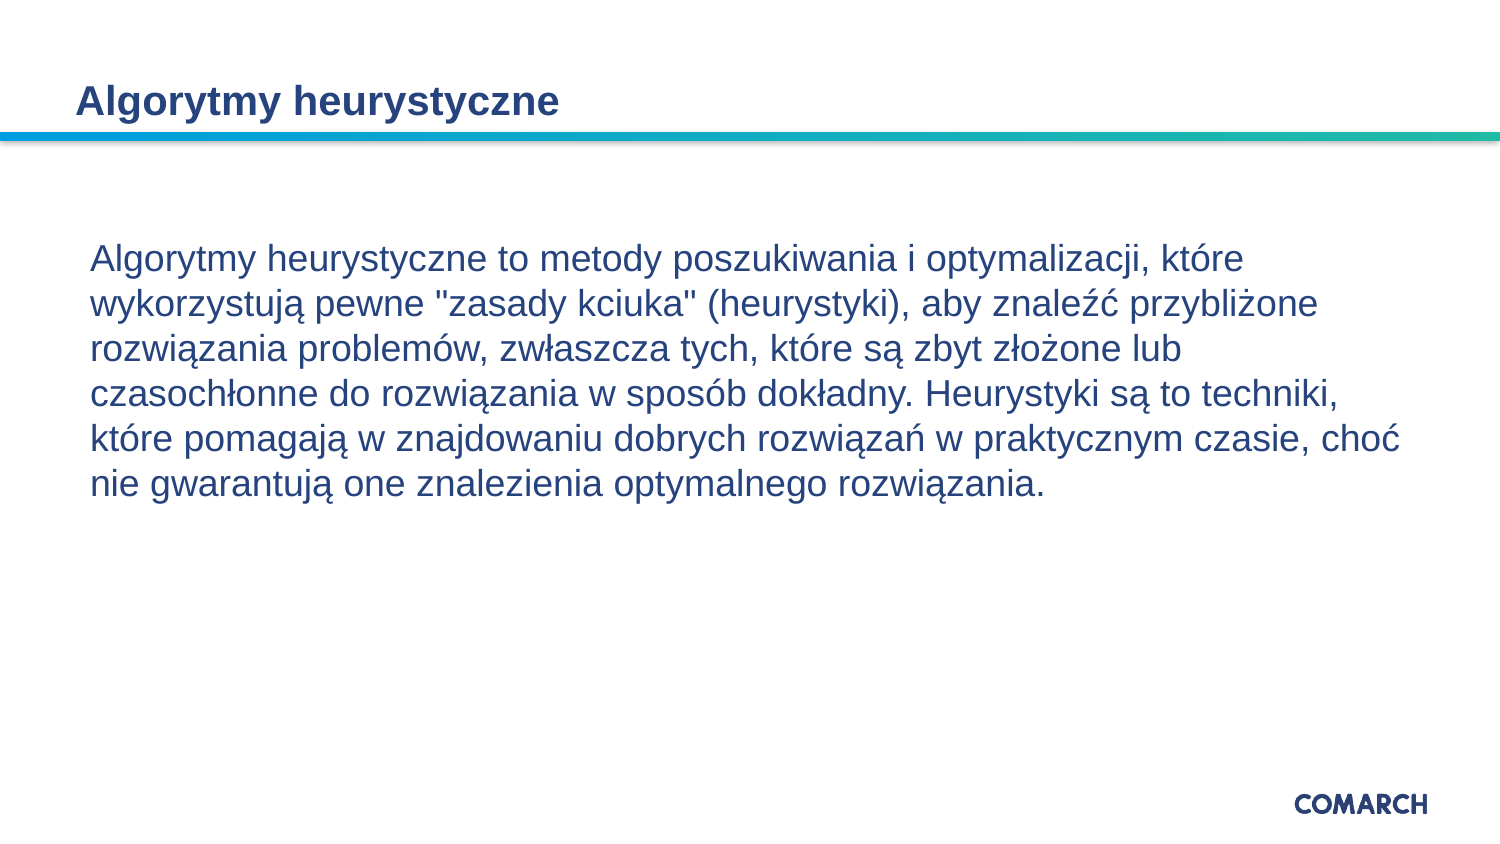

Algorytmy heurystyczne
Algorytmy heurystyczne to metody poszukiwania i optymalizacji, które wykorzystują pewne "zasady kciuka" (heurystyki), aby znaleźć przybliżone rozwiązania problemów, zwłaszcza tych, które są zbyt złożone lub czasochłonne do rozwiązania w sposób dokładny. Heurystyki są to techniki, które pomagają w znajdowaniu dobrych rozwiązań w praktycznym czasie, choć nie gwarantują one znalezienia optymalnego rozwiązania.